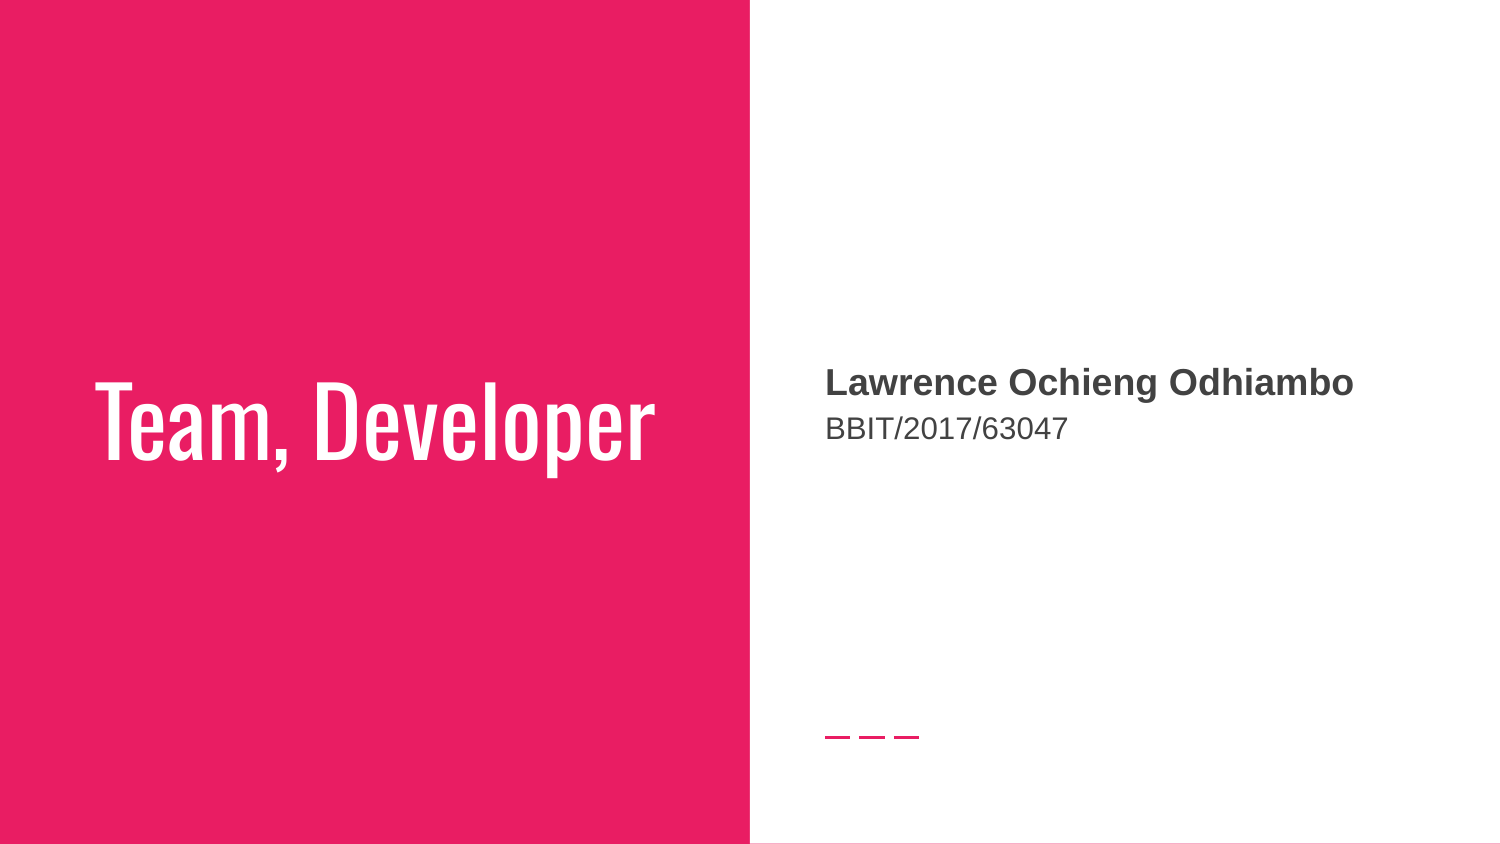

Lawrence Ochieng Odhiambo
BBIT/2017/63047

# Team, Developer